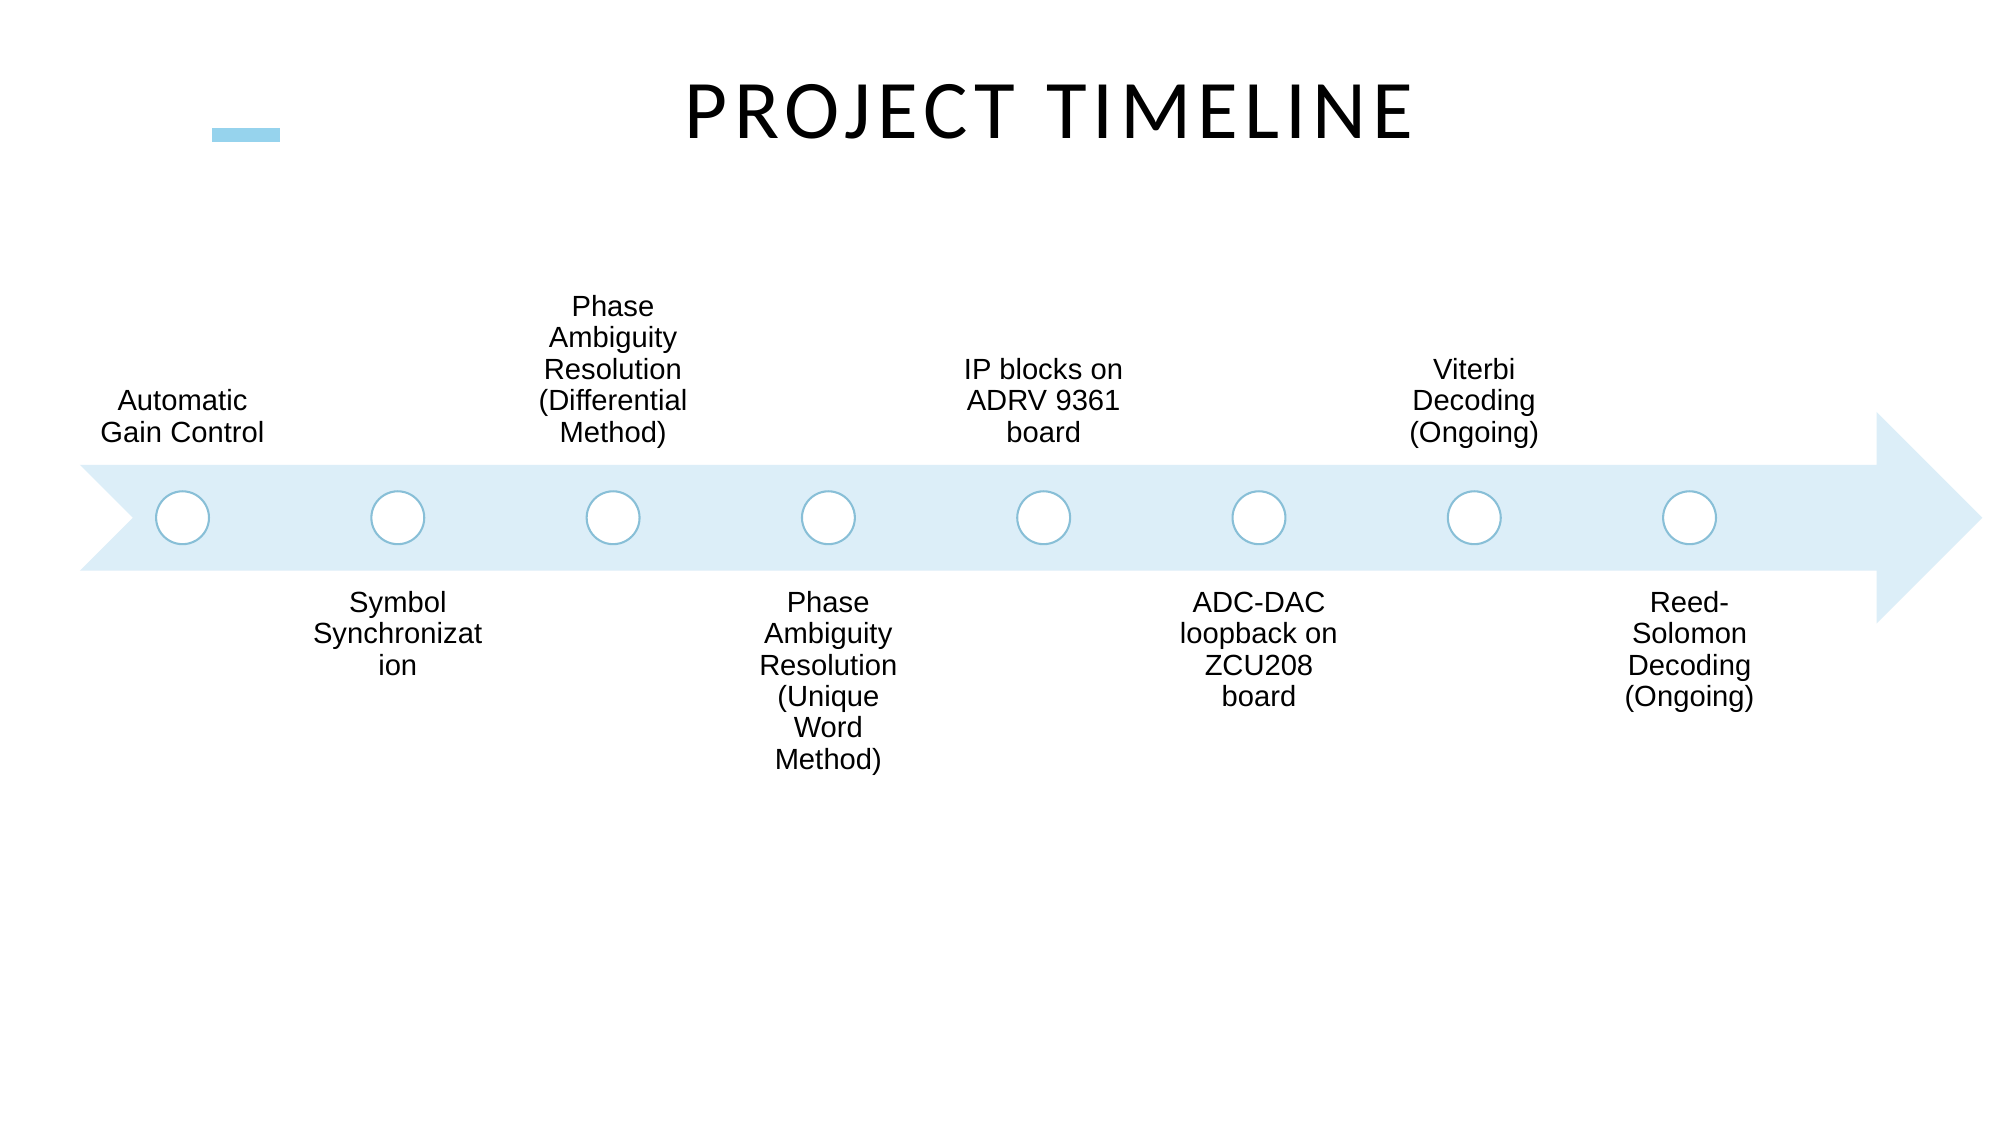

# Project TIMELINE
Automatic Gain Control
Symbol Synchronization
Phase Ambiguity Resolution (Differential Method)
Phase Ambiguity Resolution (Unique Word Method)
IP blocks on ADRV 9361 board
ADC-DAC loopback on ZCU208 board
Viterbi Decoding (Ongoing)
Reed-Solomon Decoding (Ongoing)